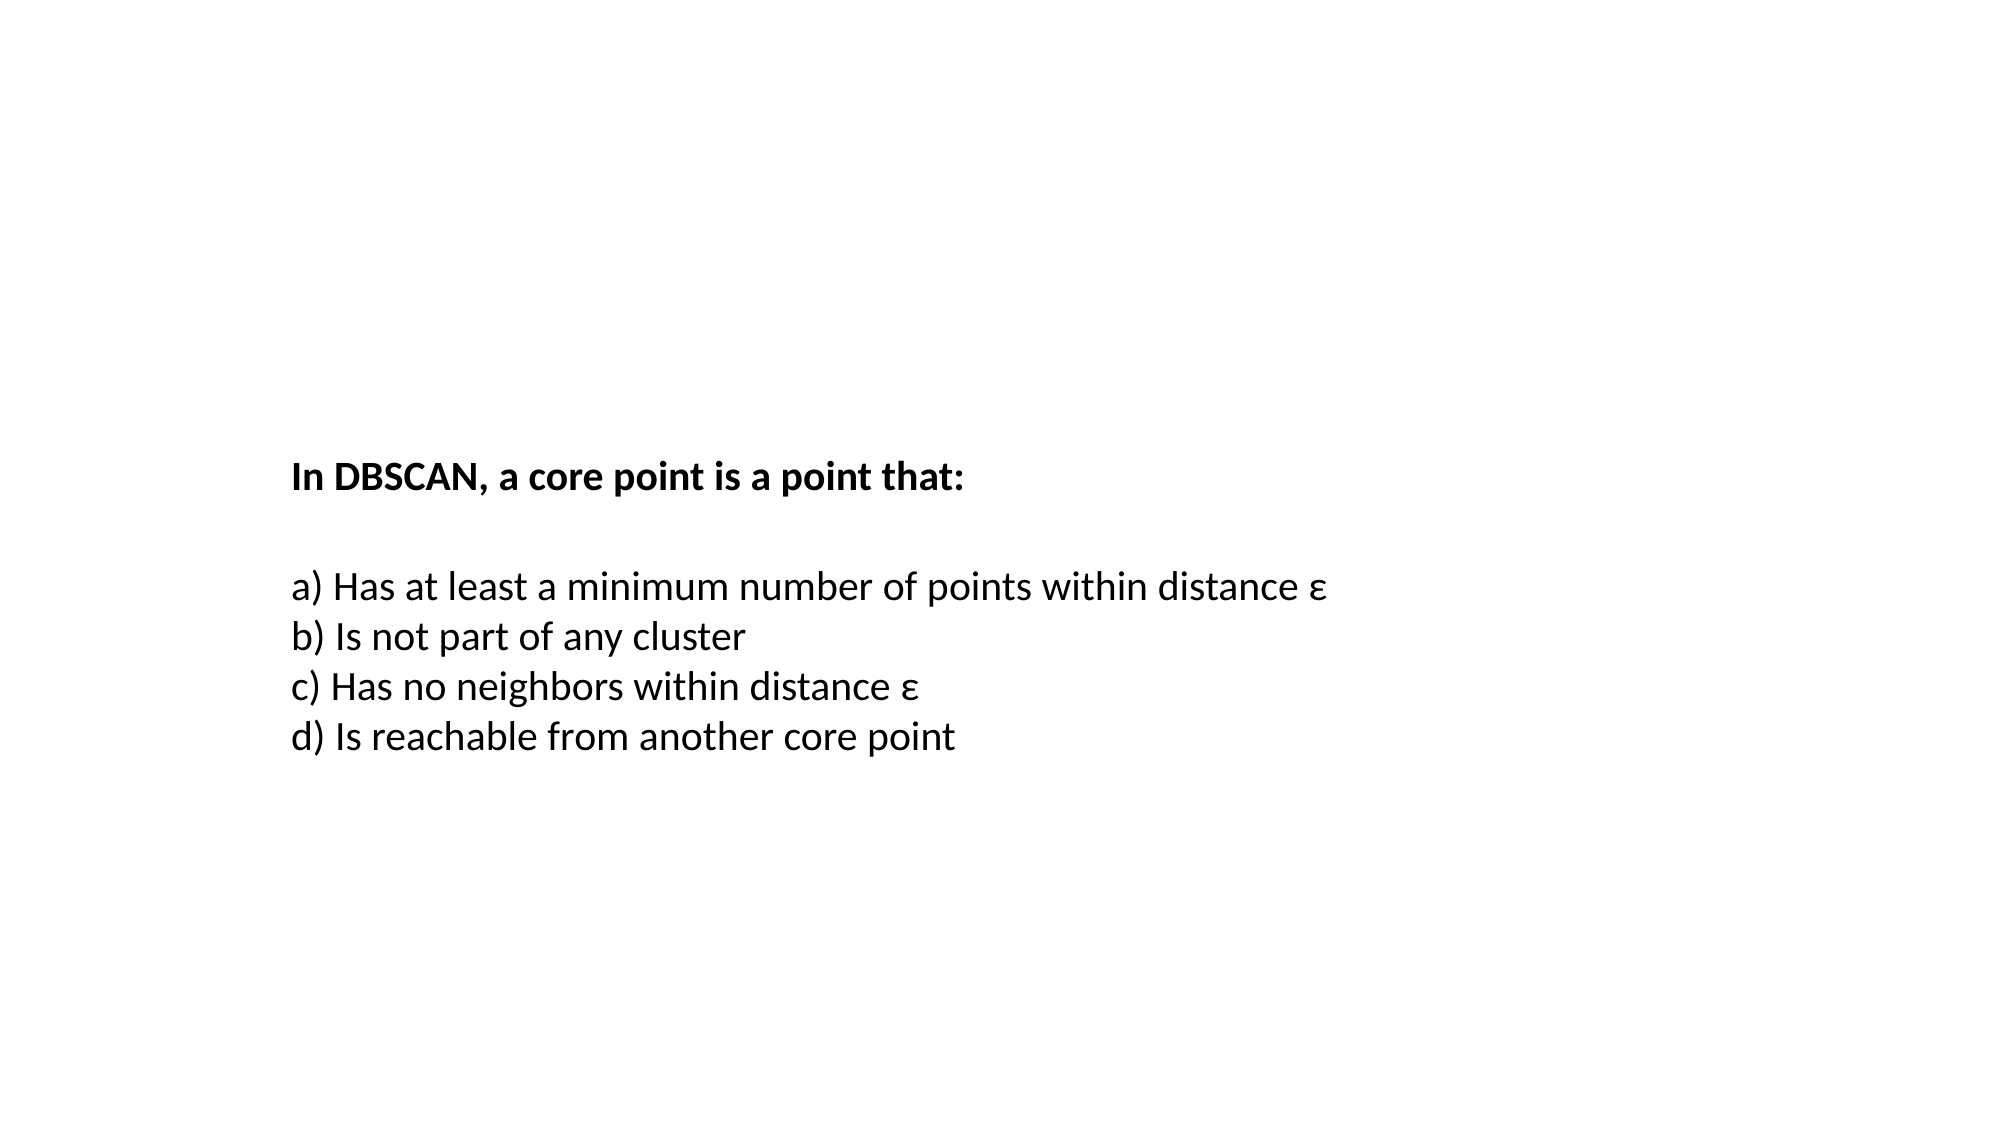

In DBSCAN, a core point is a point that:

a) Has at least a minimum number of points within distance ε
b) Is not part of any cluster
c) Has no neighbors within distance ε
d) Is reachable from another core point